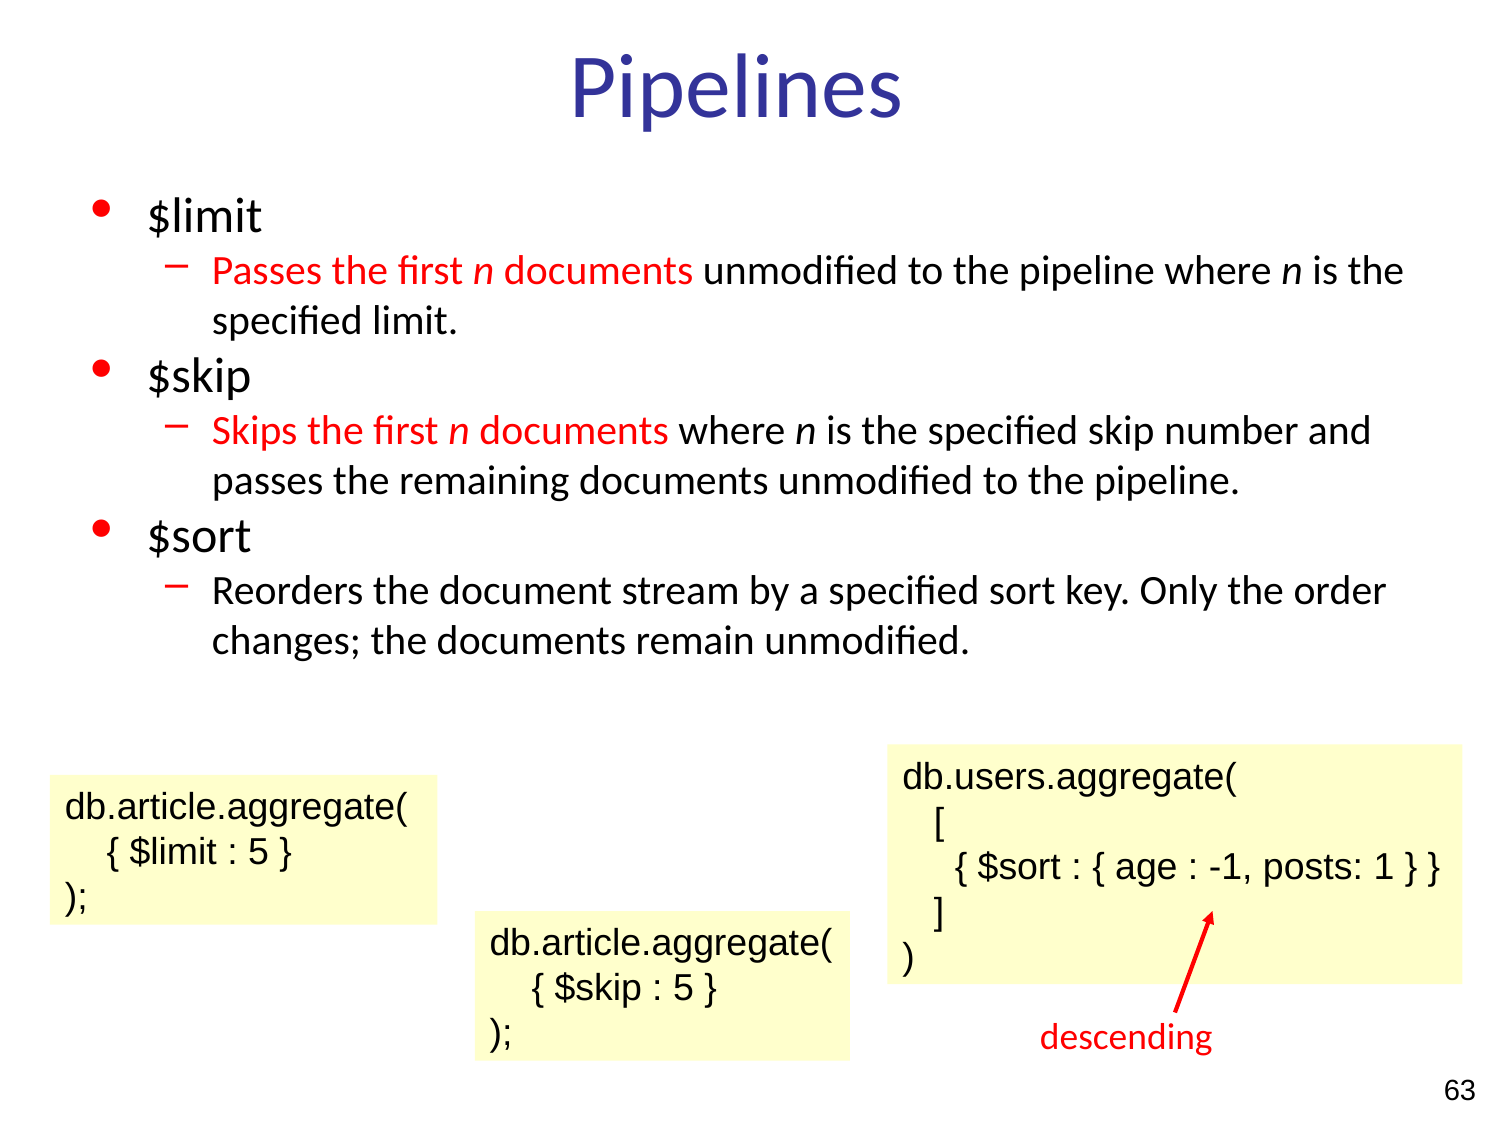

# Pipelines
$limit
Passes the first n documents unmodified to the pipeline where n is the specified limit.
$skip
Skips the first n documents where n is the specified skip number and passes the remaining documents unmodified to the pipeline.
$sort
Reorders the document stream by a specified sort key. Only the order changes; the documents remain unmodified.
db.users.aggregate(
   [
     { $sort : { age : -1, posts: 1 } }
   ]
)
db.article.aggregate(
    { $limit : 5 }
);
db.article.aggregate(
    { $skip : 5 }
);
descending
63